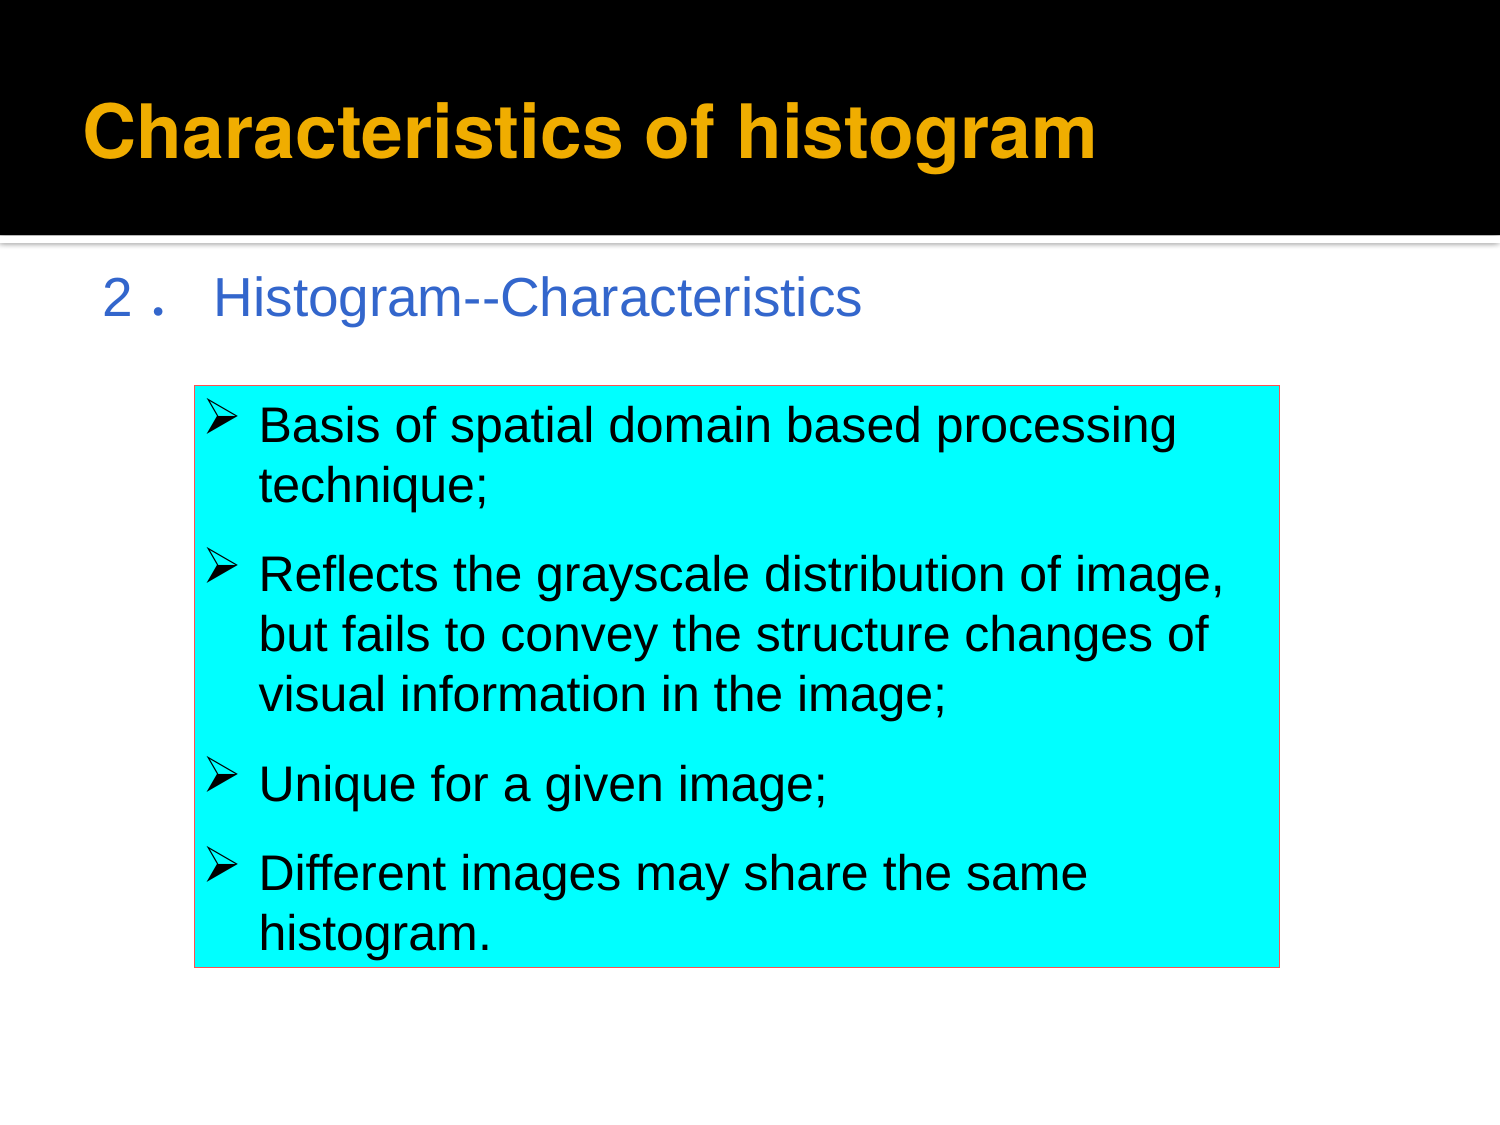

# Characteristics of histogram
2．Histogram--Characteristics
Basis of spatial domain based processing technique;
Reflects the grayscale distribution of image, but fails to convey the structure changes of visual information in the image;
Unique for a given image;
Different images may share the same histogram.